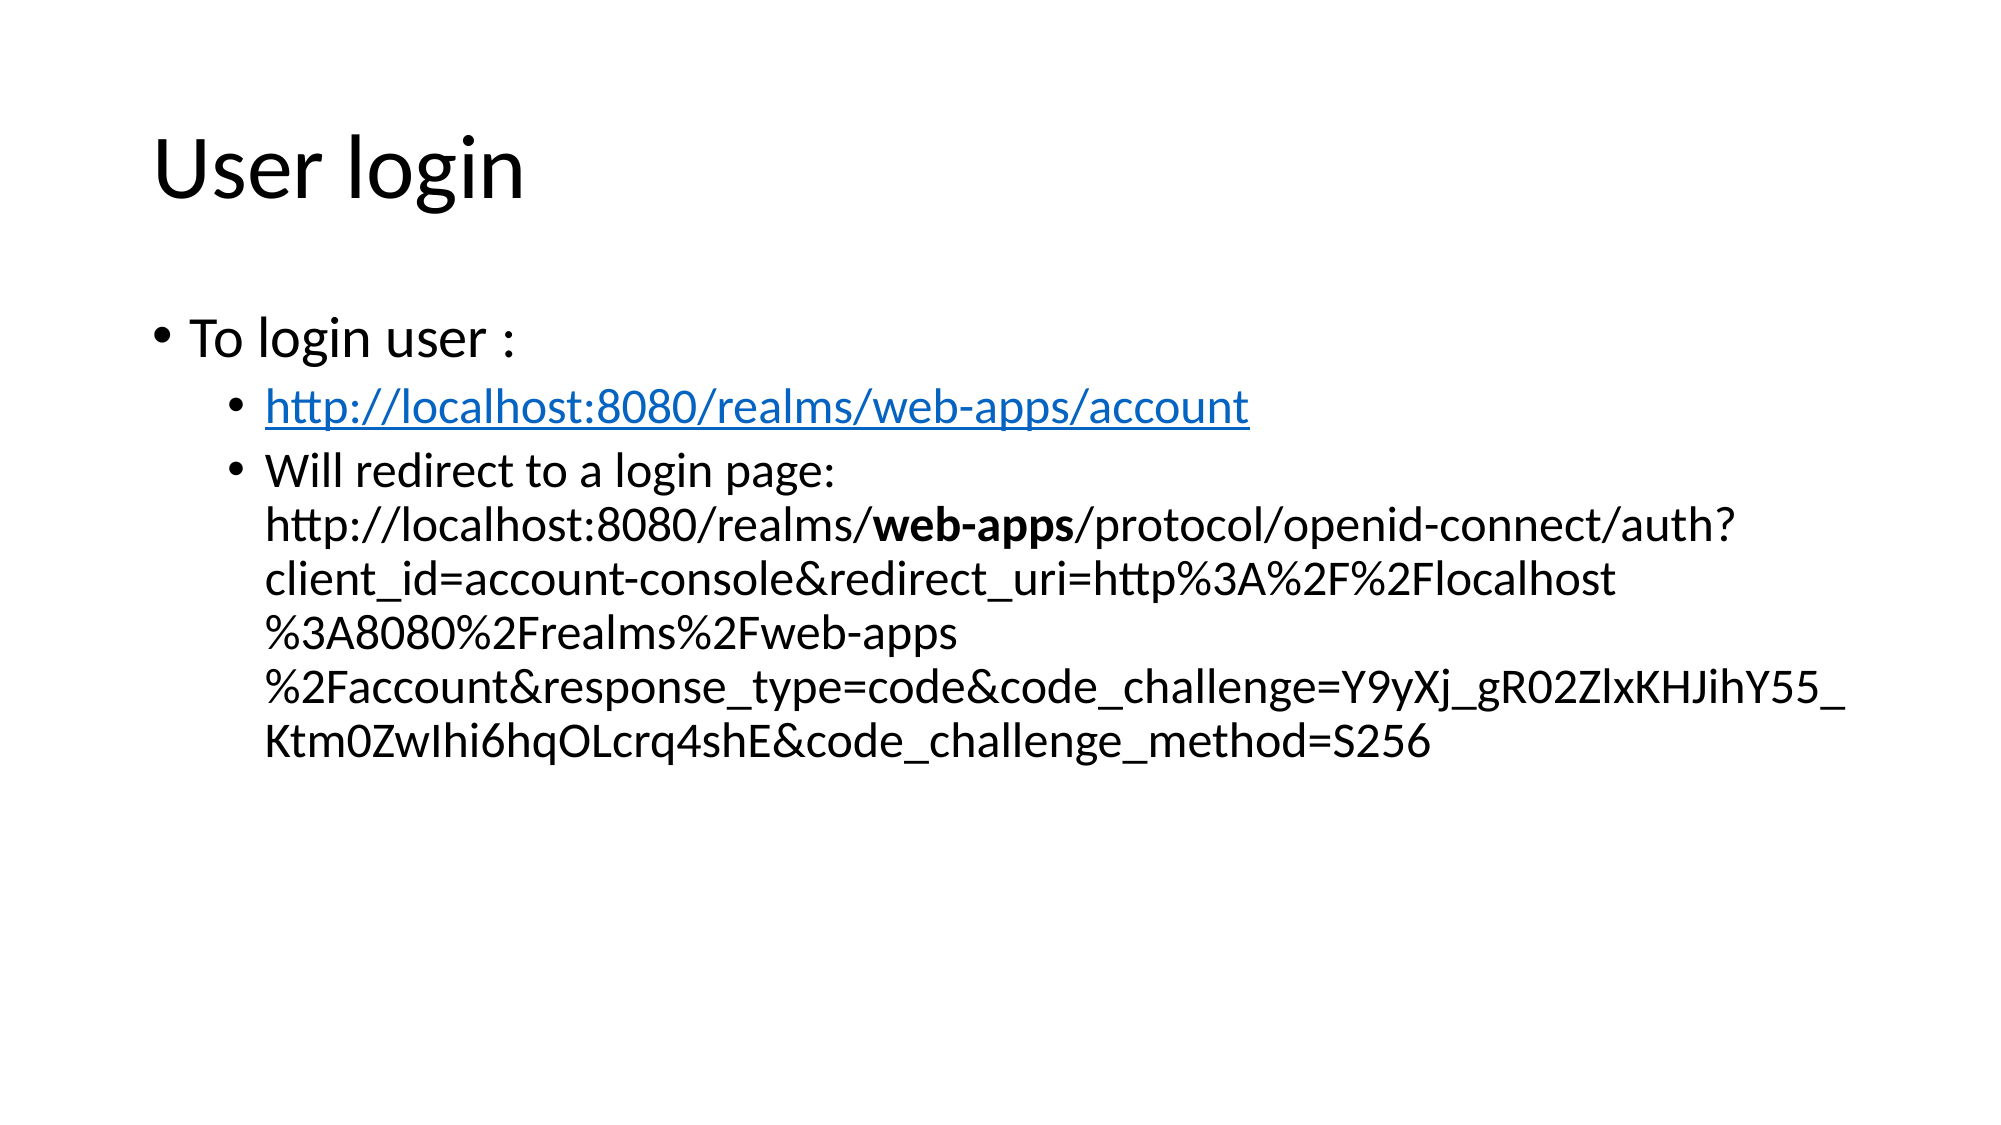

# User login
To login user :
http://localhost:8080/realms/web-apps/account
Will redirect to a login page: http://localhost:8080/realms/web-apps/protocol/openid-connect/auth?client_id=account-console&redirect_uri=http%3A%2F%2Flocalhost%3A8080%2Frealms%2Fweb-apps%2Faccount&response_type=code&code_challenge=Y9yXj_gR02ZlxKHJihY55_Ktm0ZwIhi6hqOLcrq4shE&code_challenge_method=S256